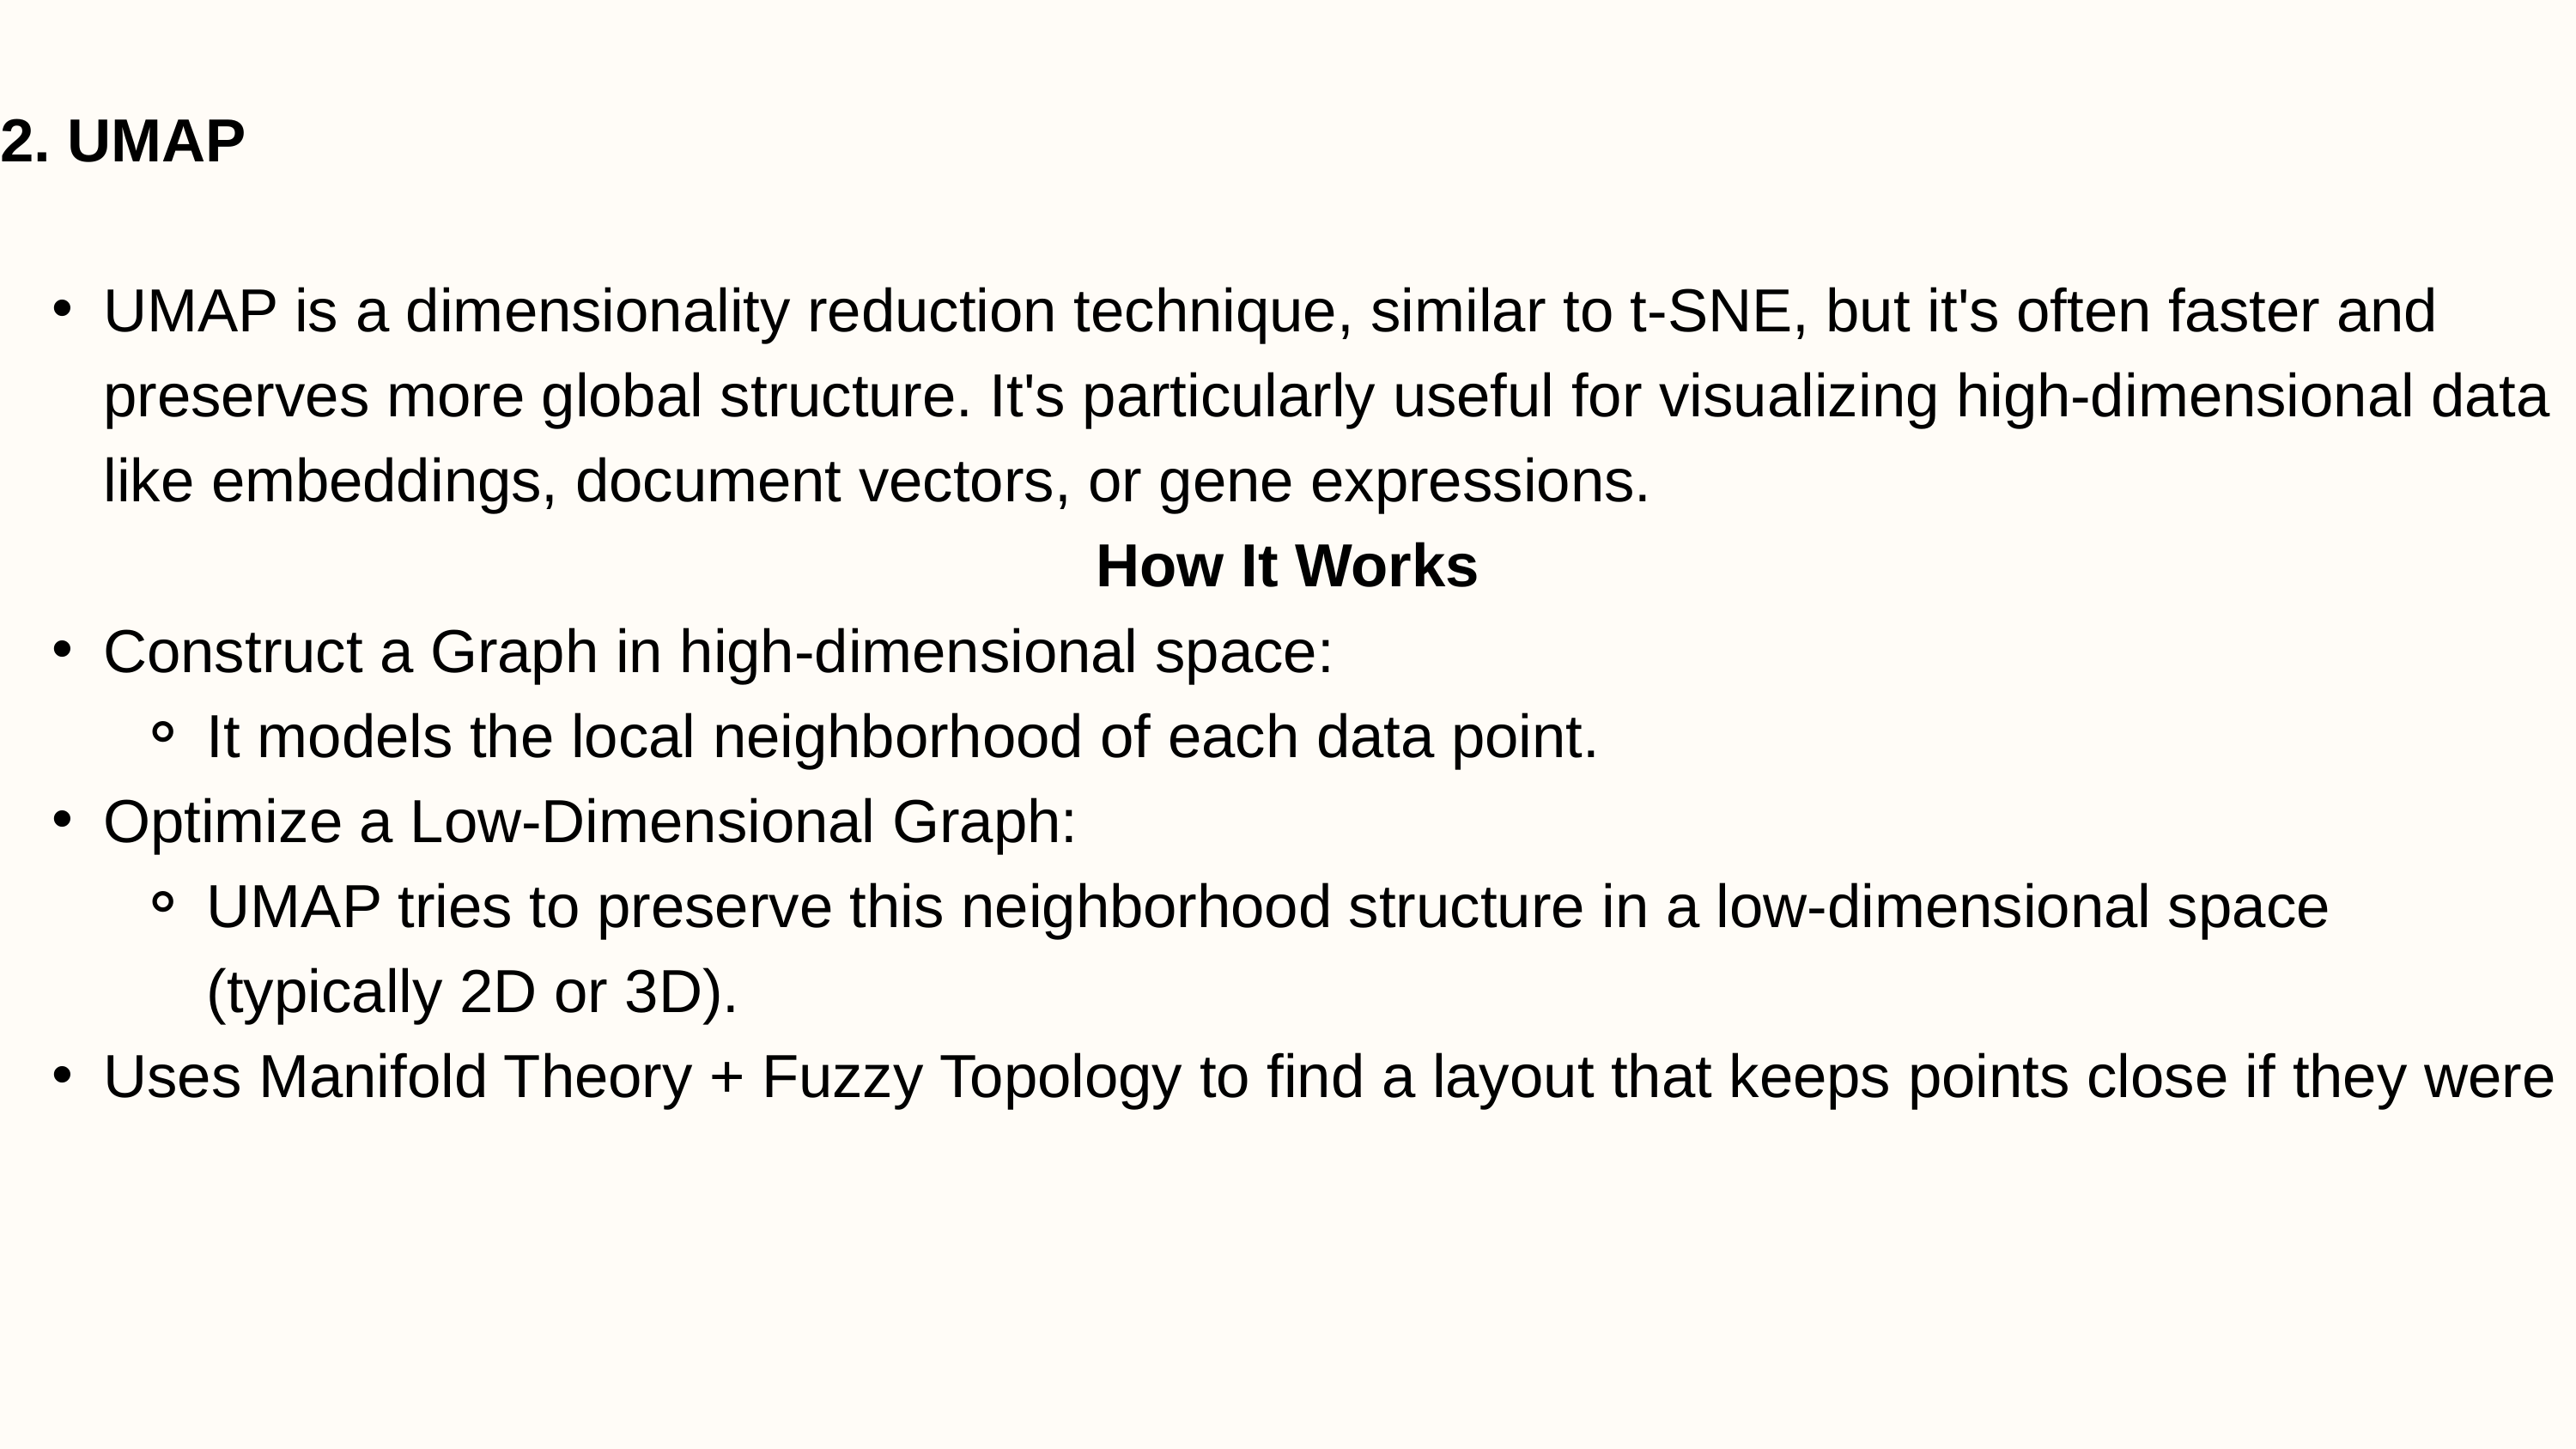

2. UMAP

UMAP is a dimensionality reduction technique, similar to t-SNE, but it's often faster and preserves more global structure. It's particularly useful for visualizing high-dimensional data like embeddings, document vectors, or gene expressions.
How It Works
Construct a Graph in high-dimensional space:
It models the local neighborhood of each data point.
Optimize a Low-Dimensional Graph:
UMAP tries to preserve this neighborhood structure in a low-dimensional space (typically 2D or 3D).
Uses Manifold Theory + Fuzzy Topology to find a layout that keeps points close if they were